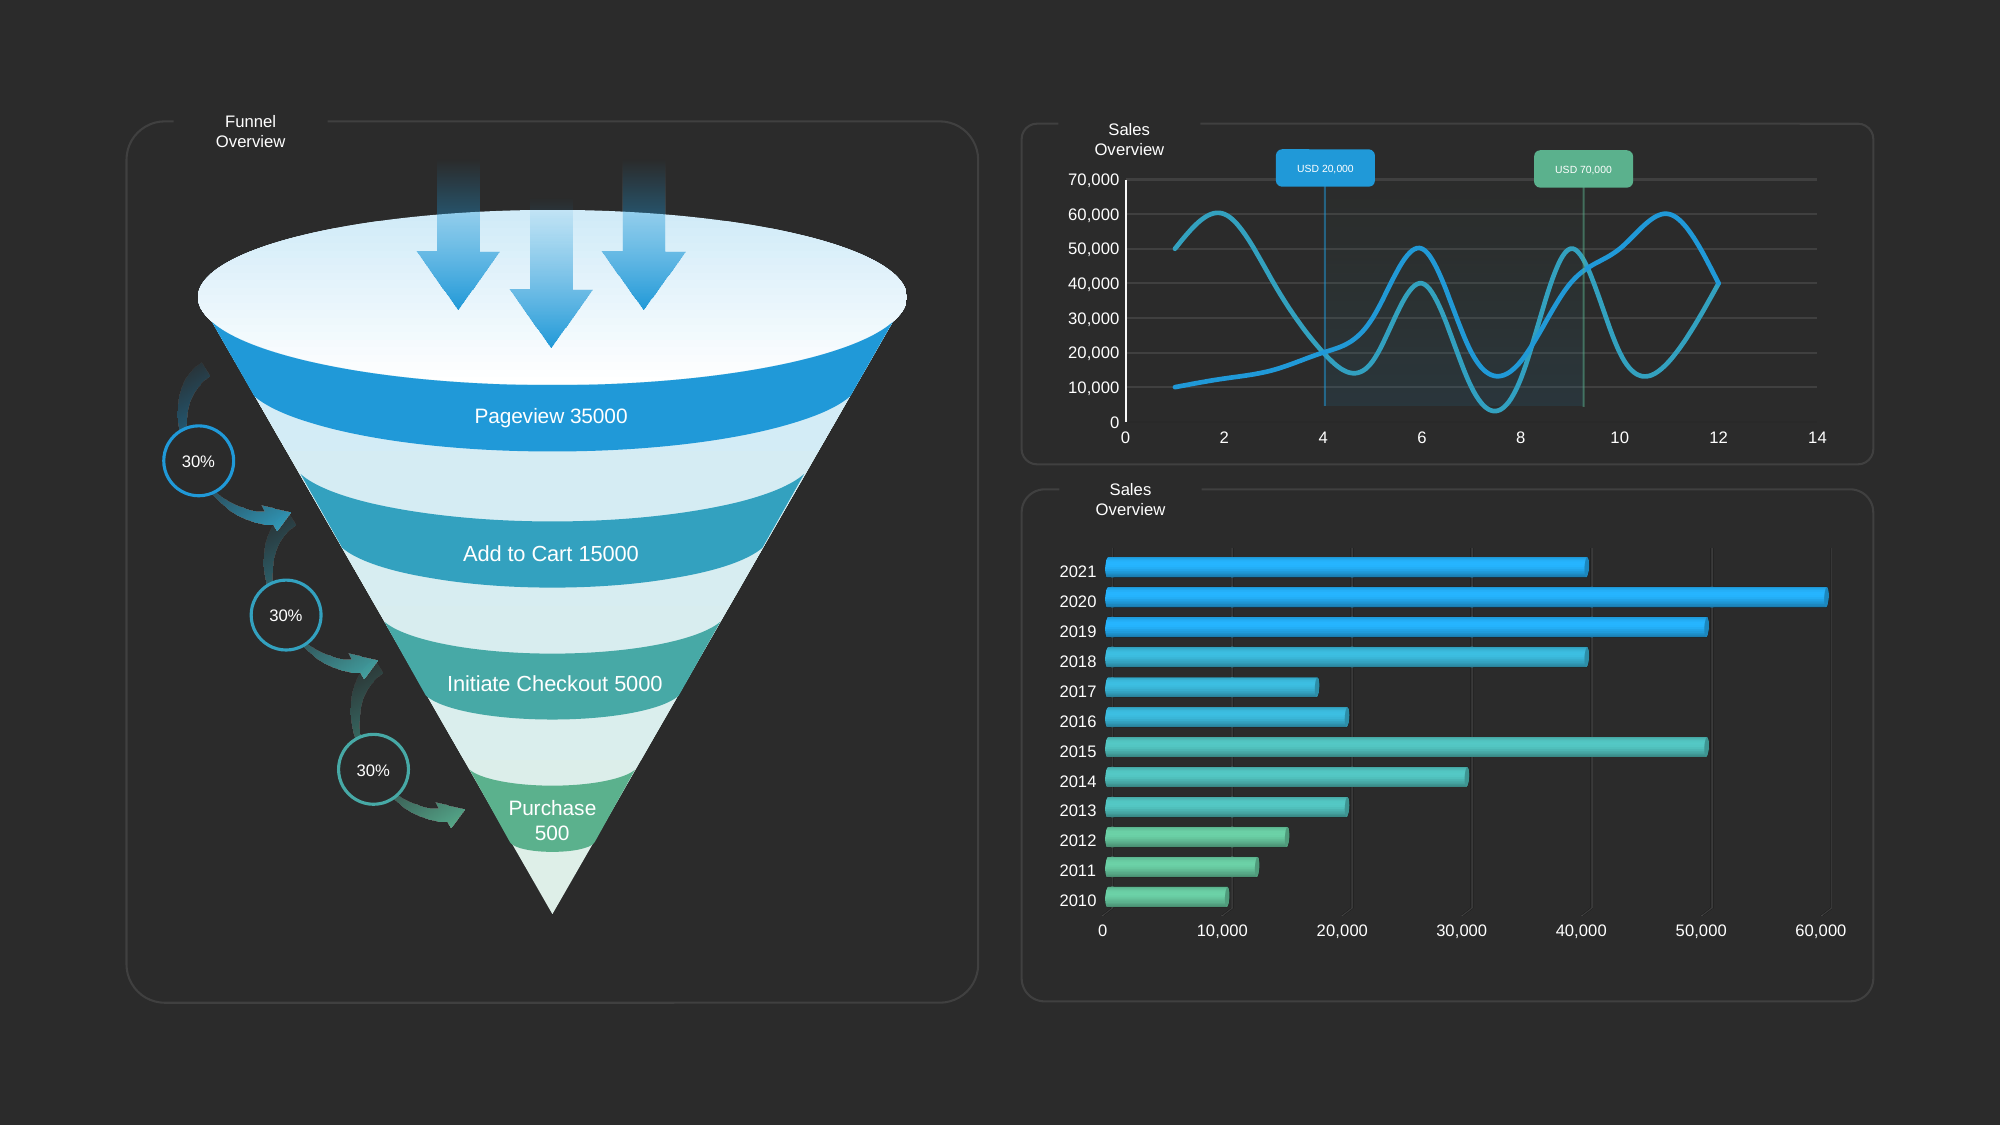

Funnel Overview
Sales Overview

USD 20,000
USD 70,000

### Chart

| Category | Revenue | Profit |
|---|---|---|

Pageview 35000
30%
Sales Overview

Add to Cart 15000

[unsupported chart]

30%

Initiate Checkout 5000
30%

Purchase 500